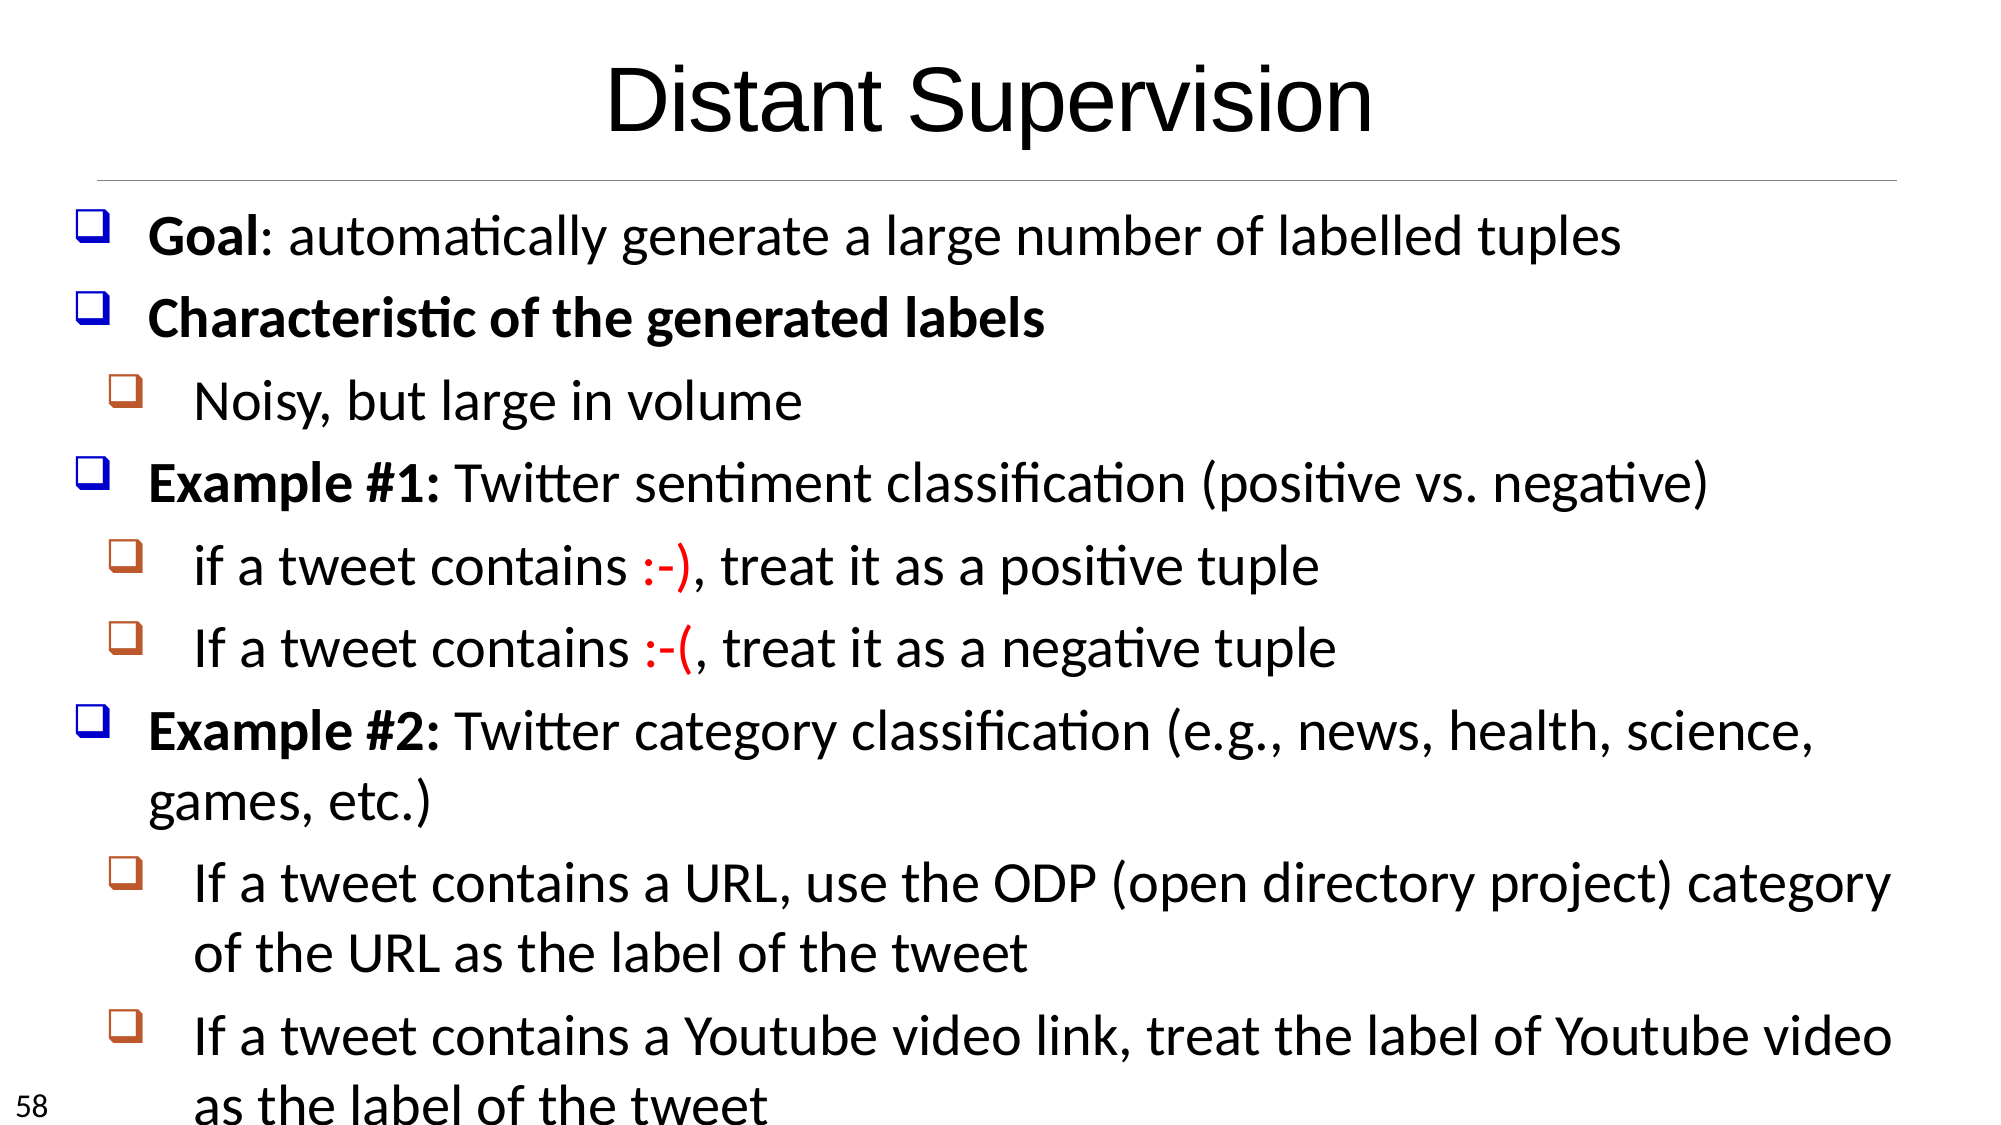

# Distant Supervision
Goal: automatically generate a large number of labelled tuples
Characteristic of the generated labels
Noisy, but large in volume
Example #1: Twitter sentiment classification (positive vs. negative)
if a tweet contains :-), treat it as a positive tuple
If a tweet contains :-(, treat it as a negative tuple
Example #2: Twitter category classification (e.g., news, health, science, games, etc.)
If a tweet contains a URL, use the ODP (open directory project) category of the URL as the label of the tweet
If a tweet contains a Youtube video link, treat the label of Youtube video as the label of the tweet